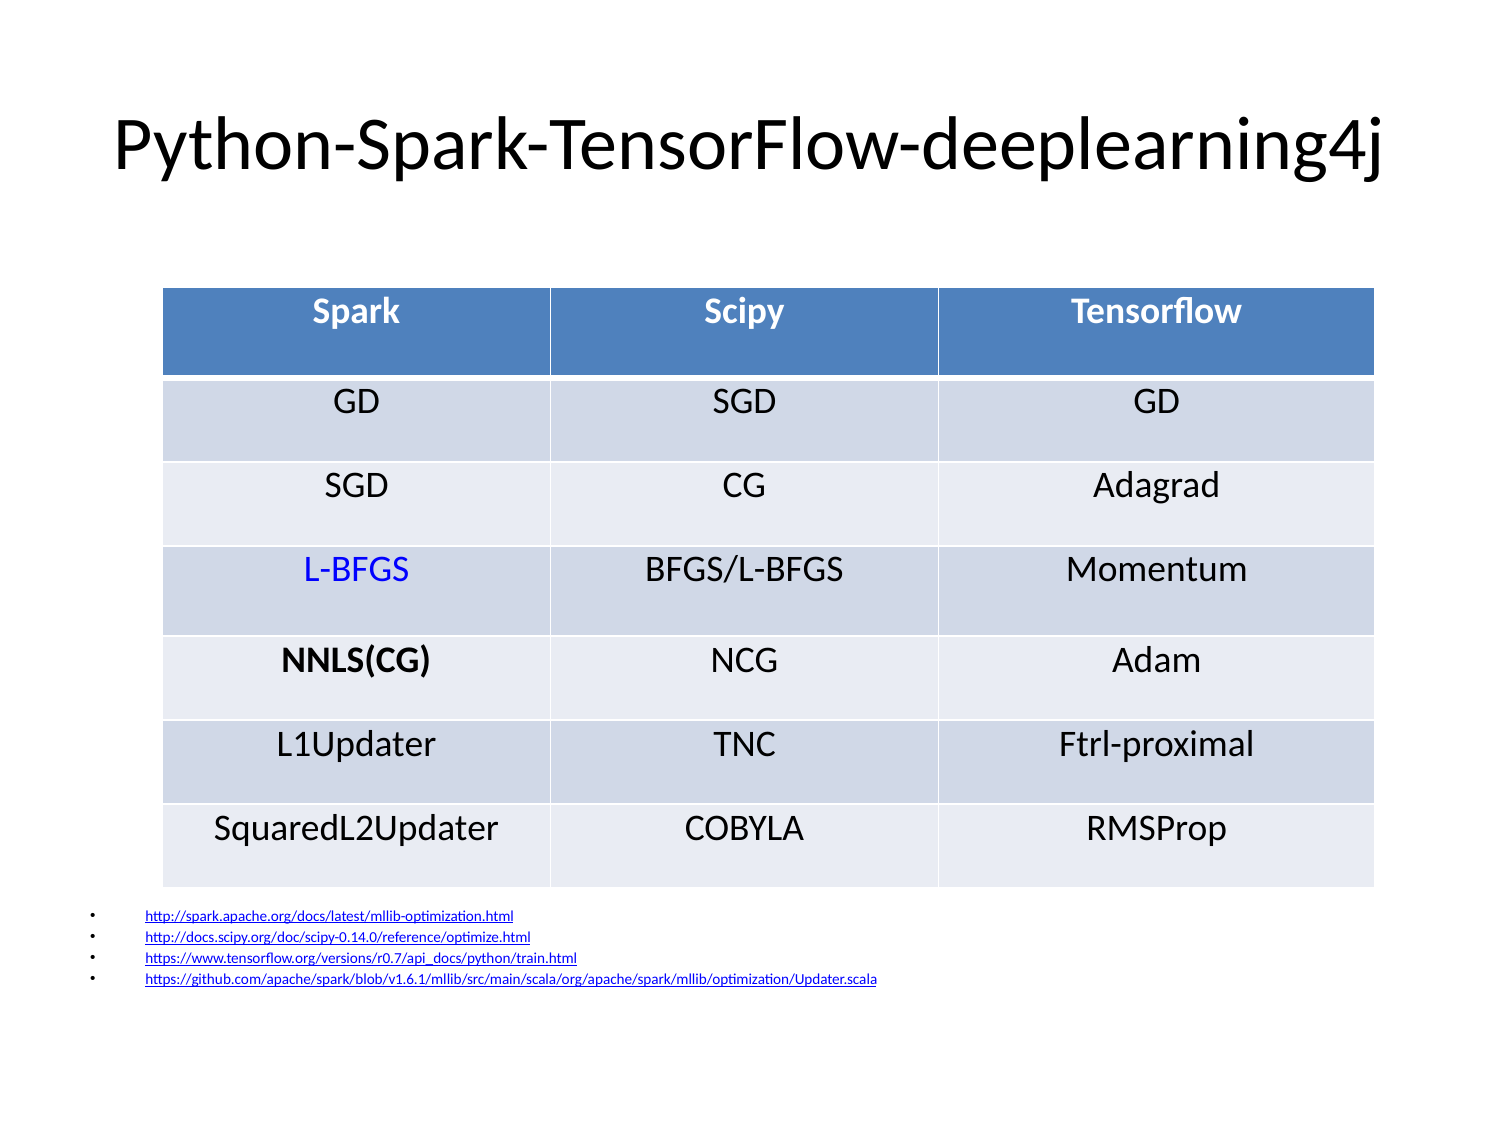

# Python-Spark-TensorFlow-deeplearning4j

http://spark.apache.org/docs/latest/mllib-optimization.html
http://docs.scipy.org/doc/scipy-0.14.0/reference/optimize.html
https://www.tensorflow.org/versions/r0.7/api_docs/python/train.html
https://github.com/apache/spark/blob/v1.6.1/mllib/src/main/scala/org/apache/spark/mllib/optimization/Updater.scala

| Spark | Scipy | Tensorflow |
| --- | --- | --- |
| GD | SGD | GD |
| SGD | CG | Adagrad |
| L-BFGS | BFGS/L-BFGS | Momentum |
| NNLS(CG) | NCG | Adam |
| L1Updater | TNC | Ftrl-proximal |
| SquaredL2Updater | COBYLA | RMSProp |